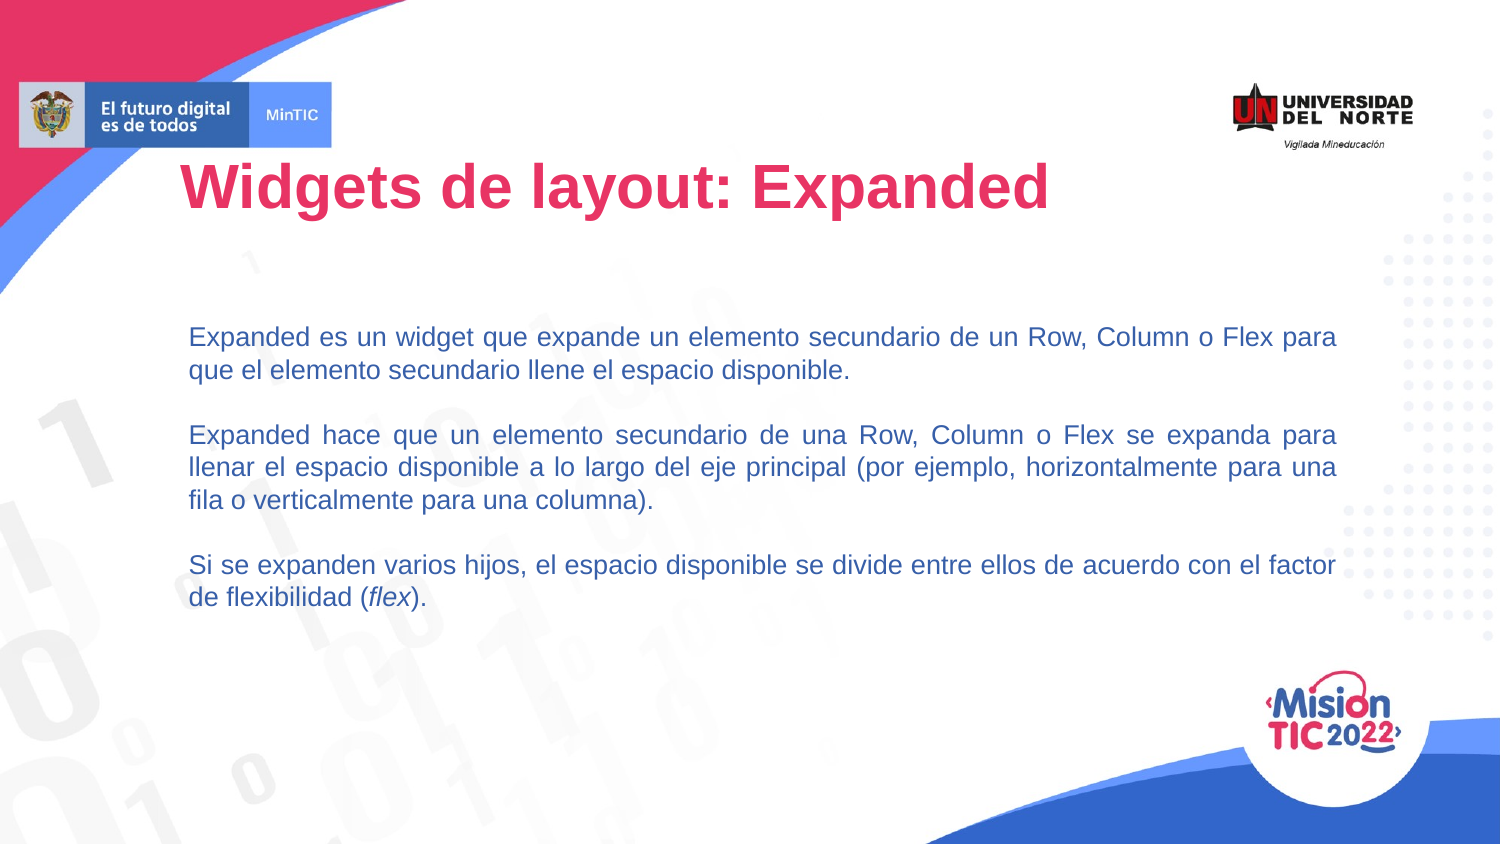

Widgets de layout: Expanded

Expanded es un widget que expande un elemento secundario de un Row, Column o Flex para que el elemento secundario llene el espacio disponible.

Expanded hace que un elemento secundario de una Row, Column o Flex se expanda para llenar el espacio disponible a lo largo del eje principal (por ejemplo, horizontalmente para una fila o verticalmente para una columna).

Si se expanden varios hijos, el espacio disponible se divide entre ellos de acuerdo con el factor de flexibilidad (flex).